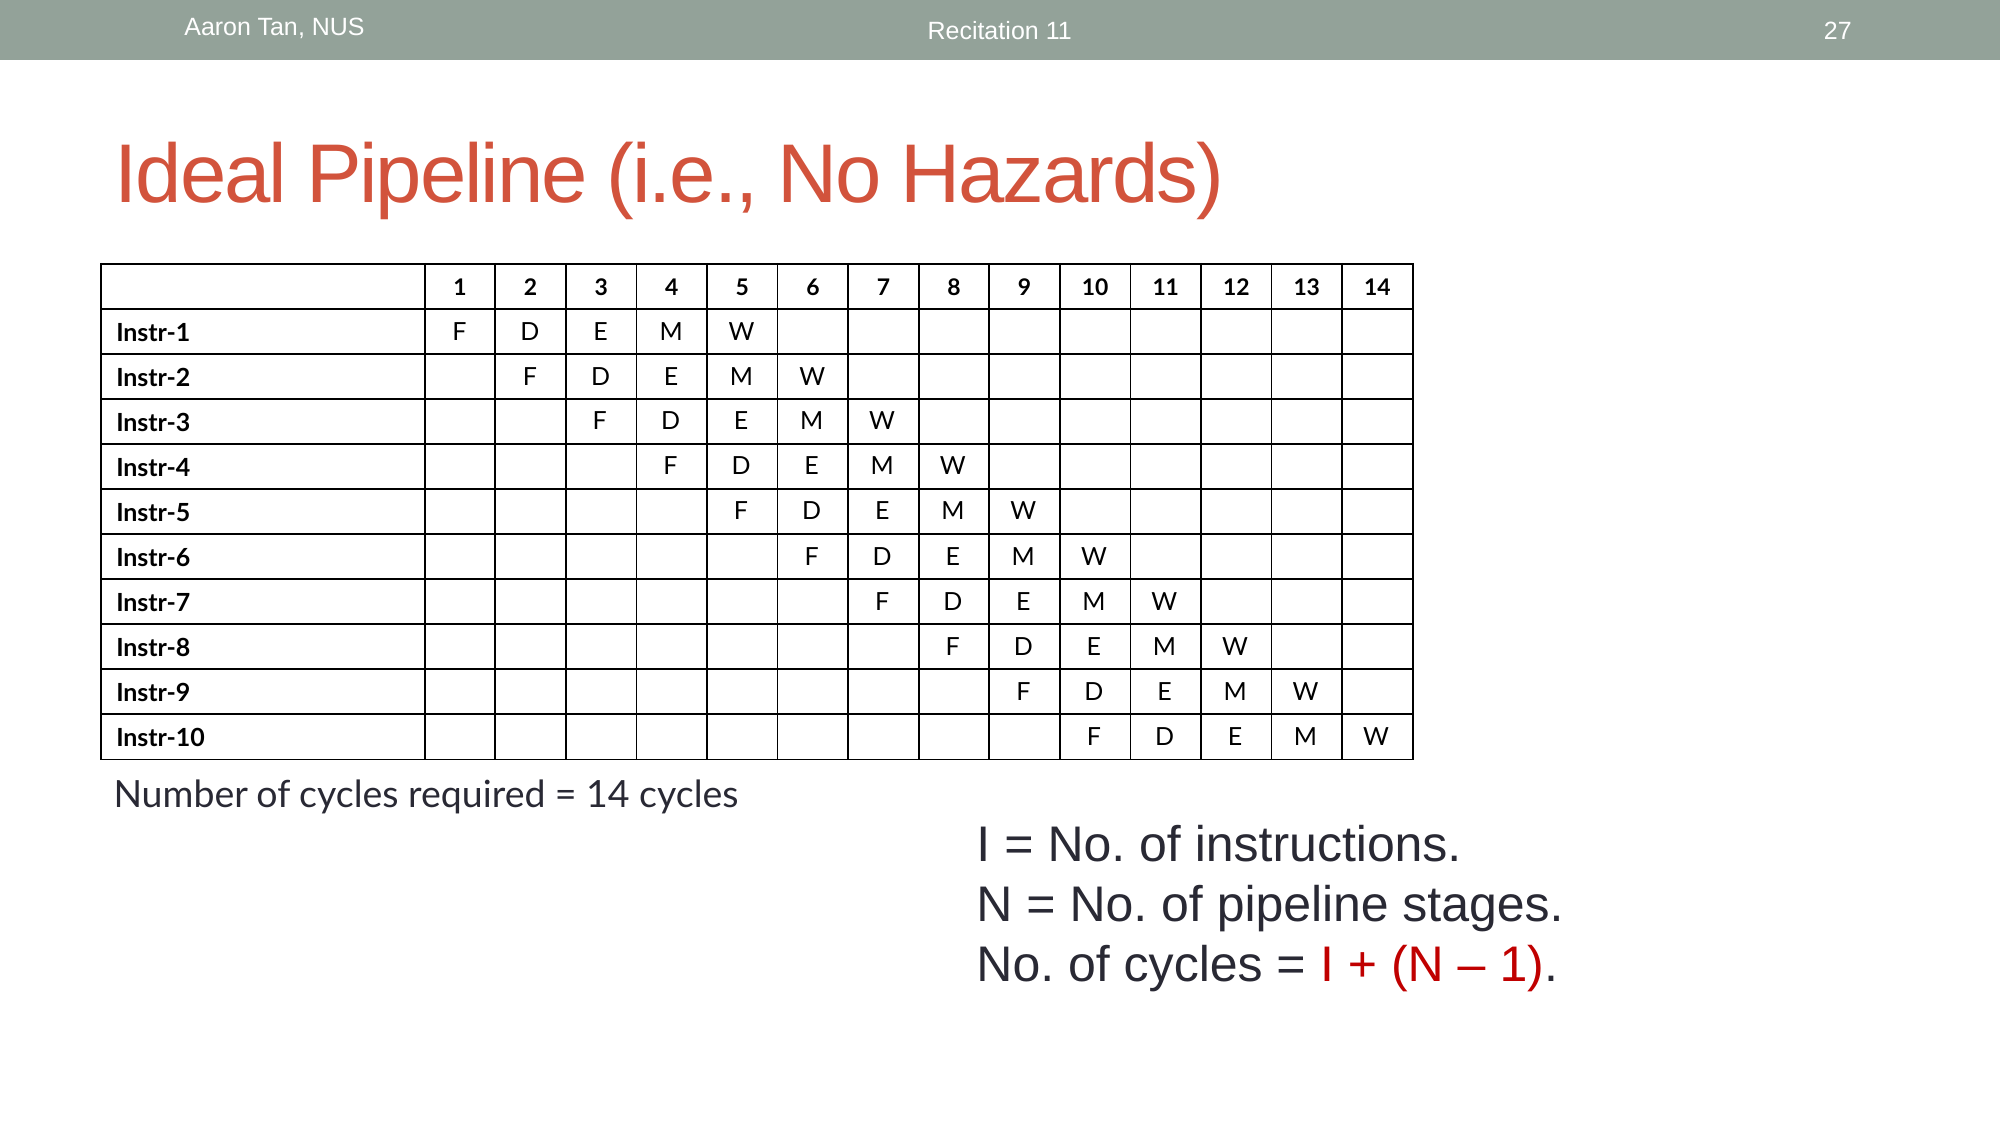

Aaron Tan, NUS
Recitation 11
27
# Ideal Pipeline (i.e., No Hazards)
|  |  |  |  |  |  |  |  |  |  |  |  |  |  |  |  |  |  |  |  |  |
| --- | --- | --- | --- | --- | --- | --- | --- | --- | --- | --- | --- | --- | --- | --- | --- | --- | --- | --- | --- | --- |
|  |  |  |  |  |  |  |  |  |  |  |  |  |  |  |  |  |  |  |  |  |
|  |  |  |  |  |  |  |  |  |  |  |  |  |  |  |  |  |  |  |  |  |
|  |  |  | F | D | E | M | W |  |  |  |  |  |  |  |  |  |  |  |  |  |
|  |  |  |  | F | D | E | M | W |  |  |  |  |  |  |  |  |  |  |  |  |
|  |  |  |  |  | F | D | E | M | W |  |  |  |  |  |  |  |  |  |  |  |
|  |  |  |  |  |  | F | D | E | M | W |  |  |  |  |  |  |  |  |  |  |
|  |  |  |  |  |  |  | F | D | E | M | W |  |  |  |  |  |  |  |  |  |
|  |  |  |  |  |  |  |  | F | D | E | M | W |  |  |  |  |  |  |  |  |
|  |  |  |  |  |  |  |  |  | F | D | E | M | W |  |  |  |  |  |  |  |
|  |  |  |  |  |  |  |  |  |  | F | D | E | M | W |  |  |  |  |  |  |
|  |  |  |  |  |  |  |  |  |  |  |  |  |  |  |  |  |  |  |  |  |
|  |  |  |  |  |  |  |  |  |  |  |  |  |  |  |  |  |  |  |  |  |
|  |  |  |  |  |  |  |  |  |  |  |  |  |  |  |  |  |  |  |  |  |
|  |  |  |  |  |  |  |  |  |  |  |  |  |  |  |  |  |  |  |  |  |
|  |  |  |  |  |  |  |  |  |  |  |  |  |  |  |  |  |  |  |  |  |
|  |  |  |  |  |  |  |  |  |  |  |  |  |  |  |  |  |  |  |  |  |
|  |  |  |  |  |  |  |  |  |  |  |  |  |  |  |  |  |  |  |  |  |
| --- | --- | --- | --- | --- | --- | --- | --- | --- | --- | --- | --- | --- | --- | --- | --- | --- | --- | --- | --- | --- |
|  | F | D | E | M | W |  |  |  |  |  |  |  |  |  |  |  |  |  |  |  |
|  |  | F | D | E | M | W |  |  |  |  |  |  |  |  |  |  |  |  |  |  |
|  |  |  |  |  |  |  |  |  |  |  |  |  |  |  |  |  |  |  |  |  |
|  |  |  |  |  |  |  |  |  |  |  |  |  |  |  |  |  |  |  |  |  |
|  |  |  |  |  |  |  |  |  |  |  |  |  |  |  |  |  |  |  |  |  |
|  |  |  |  |  |  |  |  |  |  |  |  |  |  |  |  |  |  |  |  |  |
|  |  |  |  |  |  |  |  |  |  |  |  |  |  |  |  |  |  |  |  |  |
|  |  |  |  |  |  |  |  |  |  |  |  |  |  |  |  |  |  |  |  |  |
|  |  |  |  |  |  |  |  |  |  |  |  |  |  |  |  |  |  |  |  |  |
|  |  |  |  |  |  |  |  |  |  |  |  |  |  |  |  |  |  |  |  |  |
|  |  |  |  |  |  |  |  |  |  |  |  |  |  |  |  |  |  |  |  |  |
|  |  |  |  |  |  |  |  |  |  |  |  |  |  |  |  |  |  |  |  |  |
|  |  |  |  |  |  |  |  |  |  |  |  |  |  |  |  |  |  |  |  |  |
|  |  |  |  |  |  |  |  |  |  |  |  |  |  |  |  |  |  |  |  |  |
|  |  |  |  |  |  |  |  |  |  |  |  |  |  |  |  |  |  |  |  |  |
|  |  |  |  |  |  |  |  |  |  |  |  |  |  |  |  |  |  |  |  |  |
|  | 1 | 2 | 3 | 4 | 5 | 6 | 7 | 8 | 9 | 10 | 11 | 12 | 13 | 14 |
| --- | --- | --- | --- | --- | --- | --- | --- | --- | --- | --- | --- | --- | --- | --- |
| Instr-1 |  |  |  |  |  |  |  |  |  |  |  |  |  |  |
| Instr-2 |  |  |  |  |  |  |  |  |  |  |  |  |  |  |
| Instr-3 |  |  |  |  |  |  |  |  |  |  |  |  |  |  |
| Instr-4 |  |  |  |  |  |  |  |  |  |  |  |  |  |  |
| Instr-5 |  |  |  |  |  |  |  |  |  |  |  |  |  |  |
| Instr-6 |  |  |  |  |  |  |  |  |  |  |  |  |  |  |
| Instr-7 |  |  |  |  |  |  |  |  |  |  |  |  |  |  |
| Instr-8 |  |  |  |  |  |  |  |  |  |  |  |  |  |  |
| Instr-9 |  |  |  |  |  |  |  |  |  |  |  |  |  |  |
| Instr-10 |  |  |  |  |  |  |  |  |  |  |  |  |  |  |
Number of cycles required = 14 cycles
I = No. of instructions.
N = No. of pipeline stages.
No. of cycles = I + (N – 1).